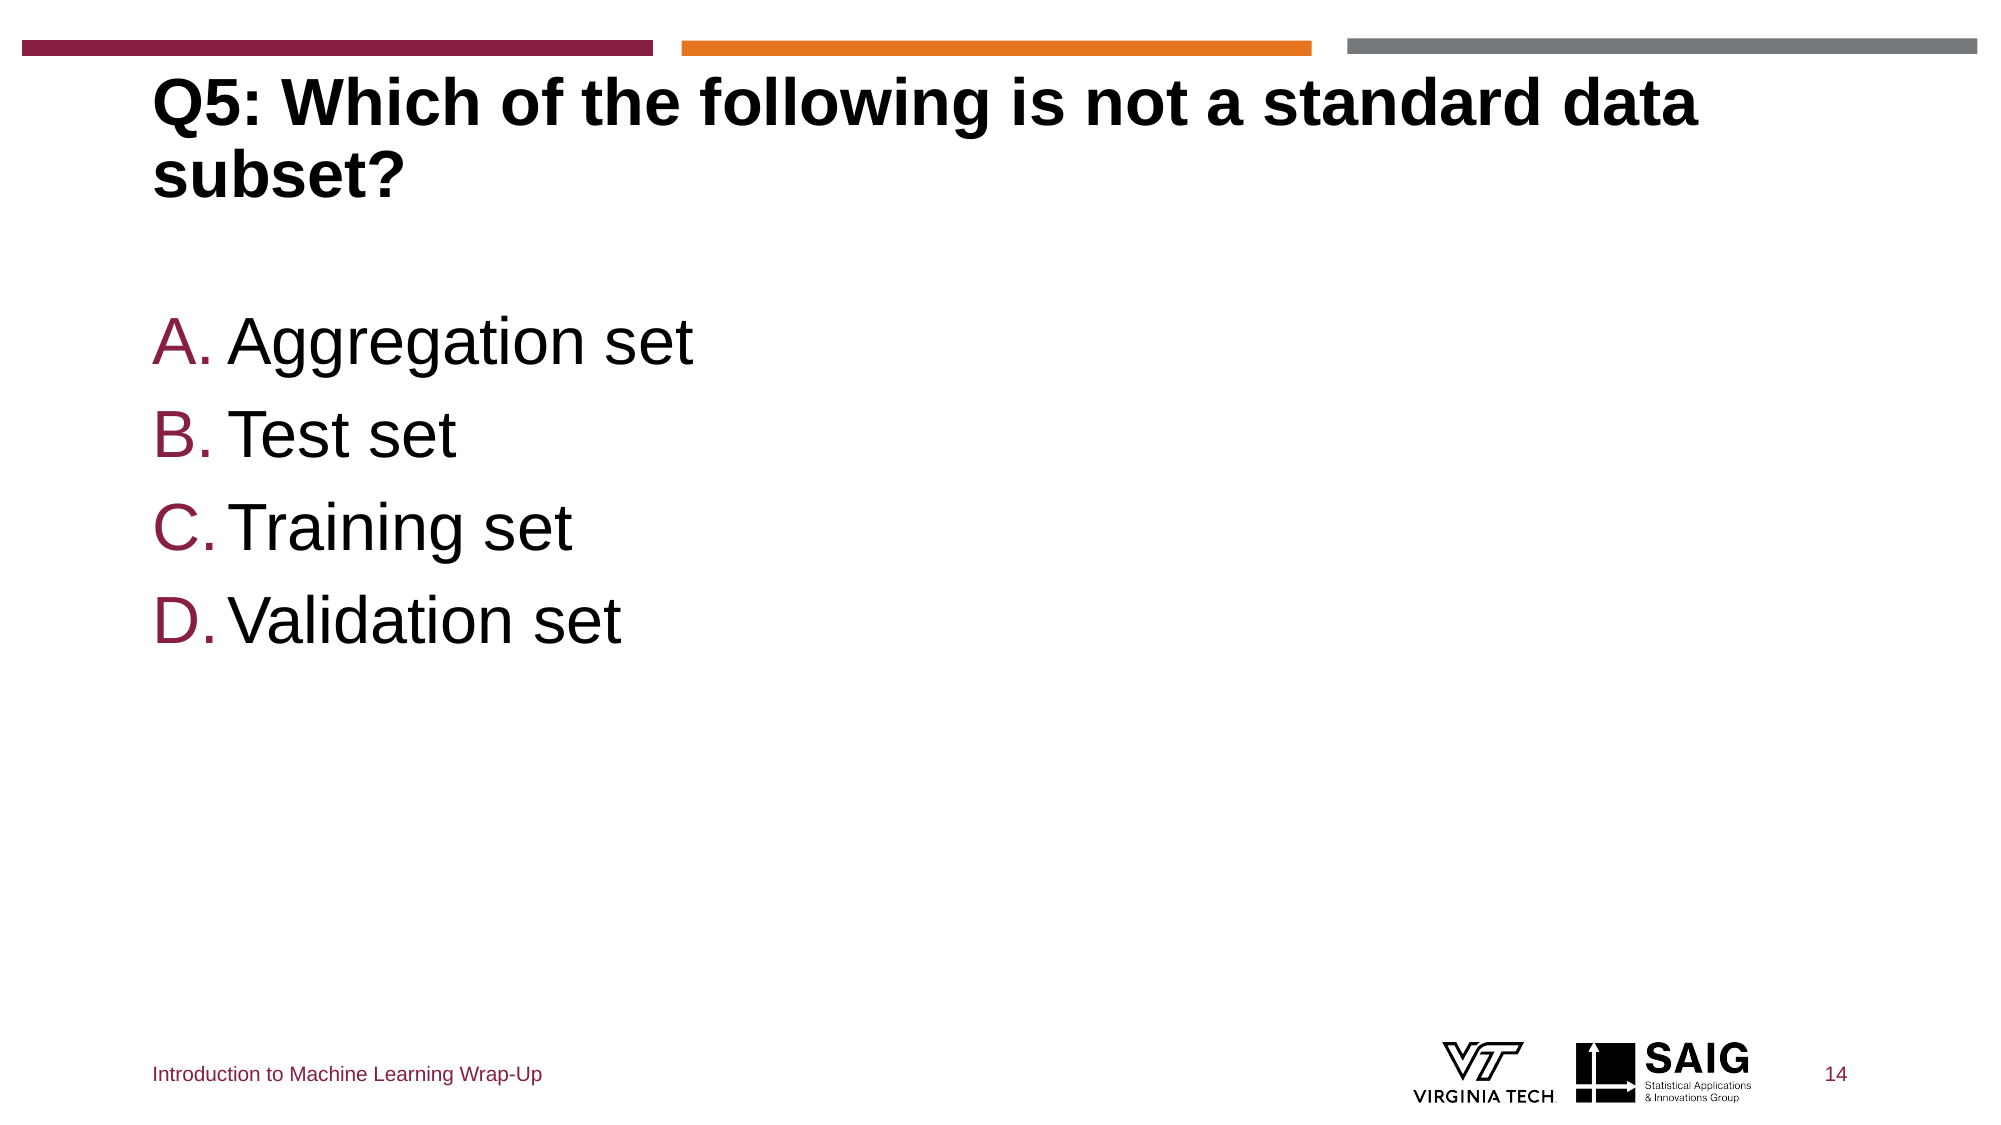

# Q5: Which of the following is not a standard data subset?
Aggregation set
Test set
Training set
Validation set
Introduction to Machine Learning Wrap-Up
14